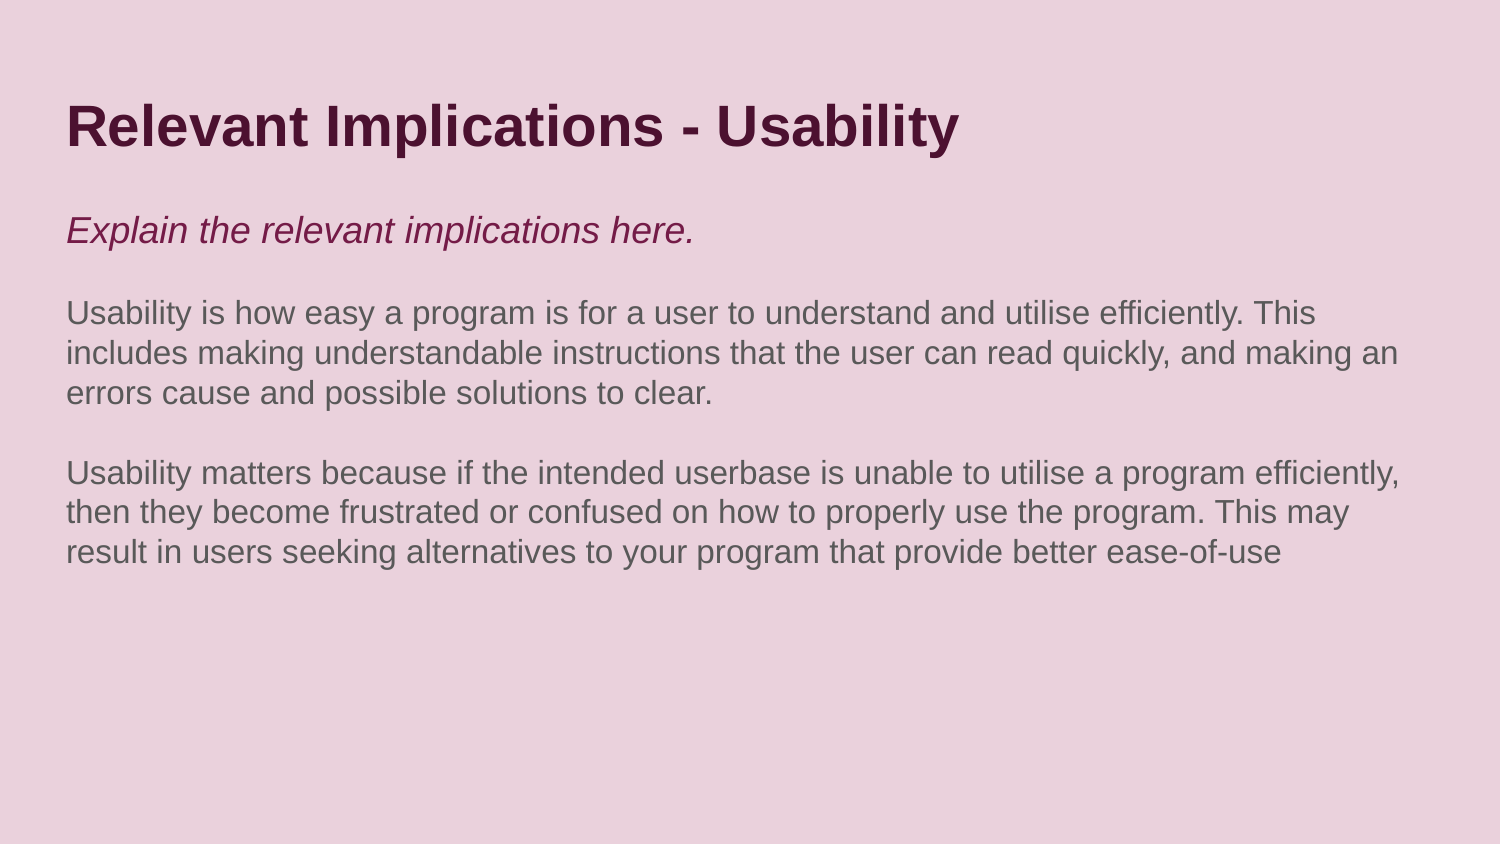

# Relevant Implications - Usability
Explain the relevant implications here.

Usability is how easy a program is for a user to understand and utilise efficiently. This includes making understandable instructions that the user can read quickly, and making an errors cause and possible solutions to clear.

Usability matters because if the intended userbase is unable to utilise a program efficiently, then they become frustrated or confused on how to properly use the program. This may result in users seeking alternatives to your program that provide better ease-of-use